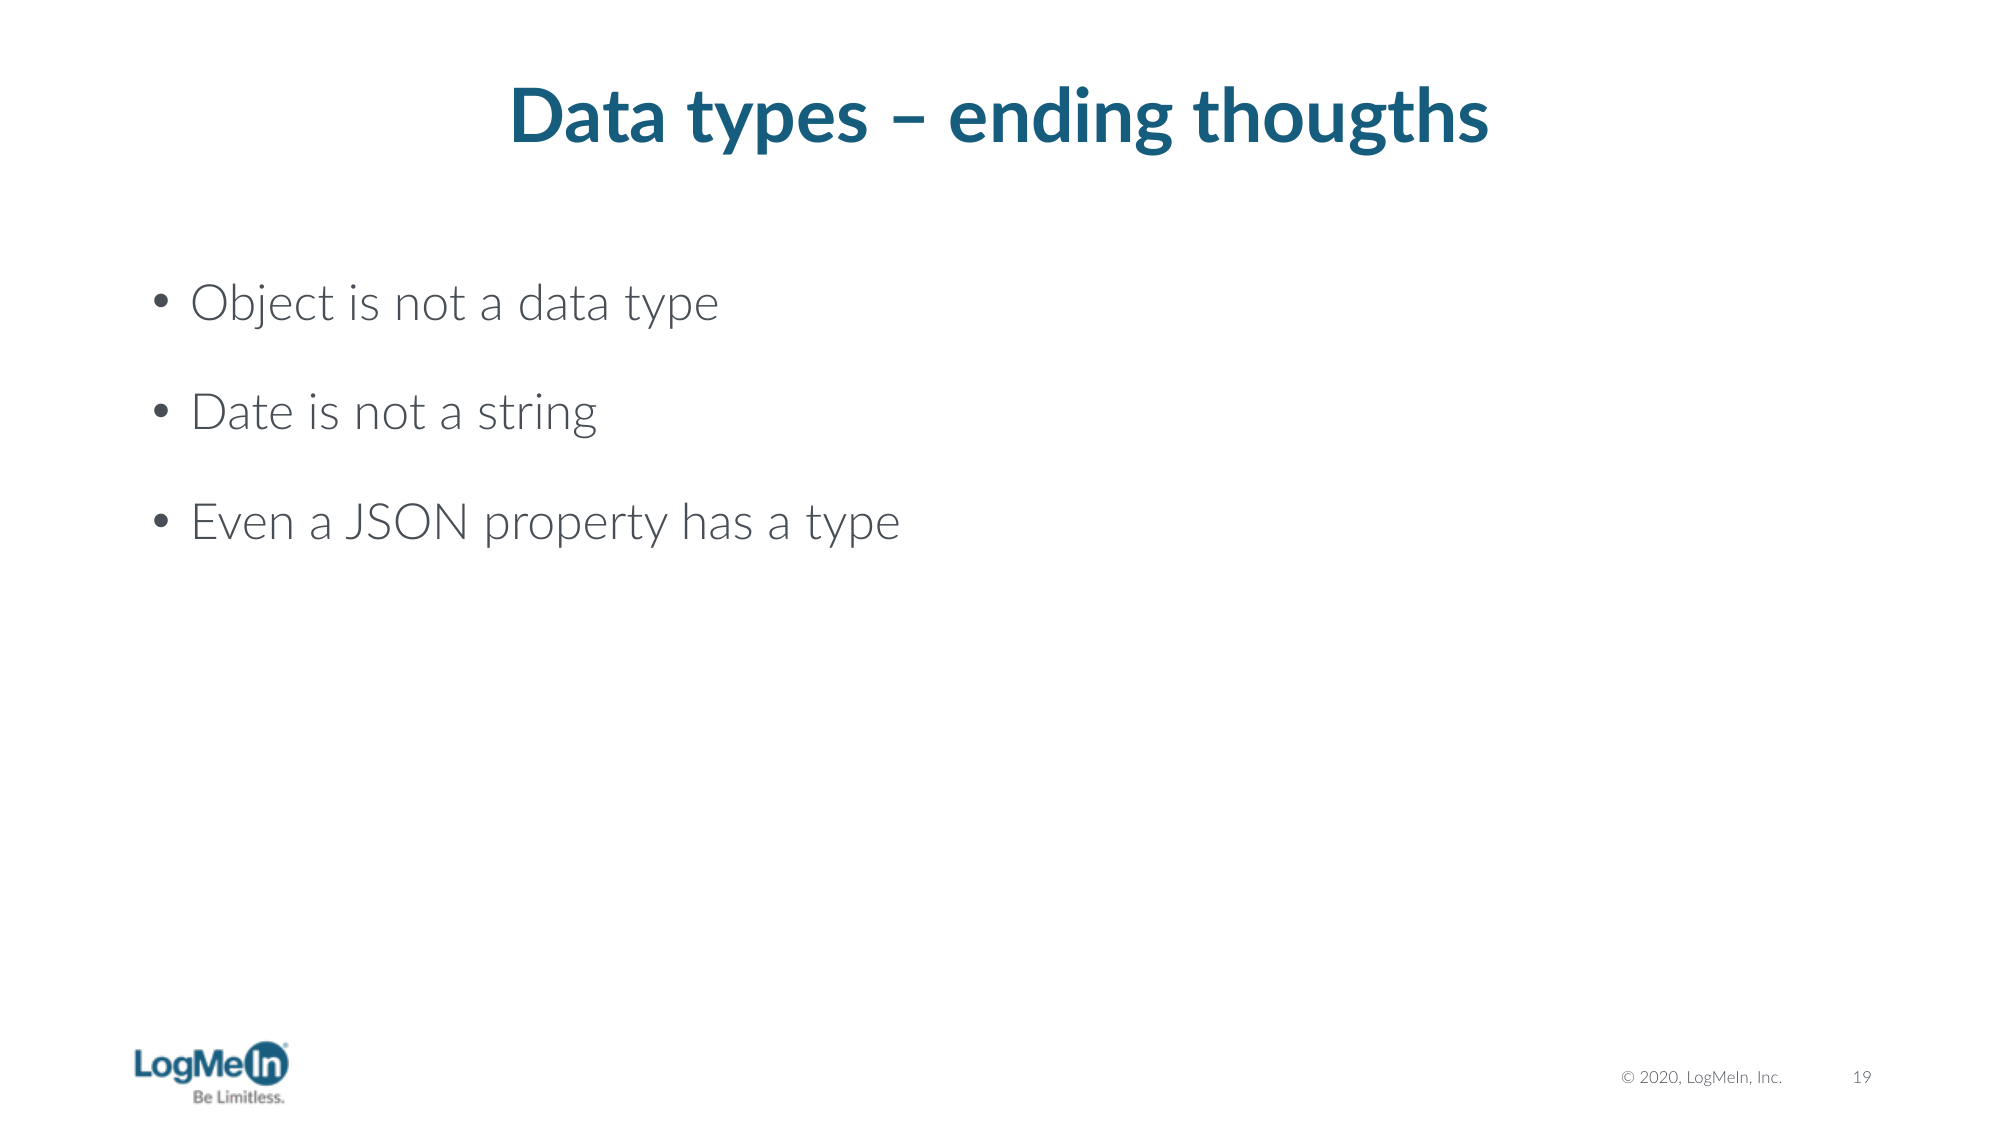

# Data types – ending thougths
Object is not a data type
Date is not a string
Even a JSON property has a type